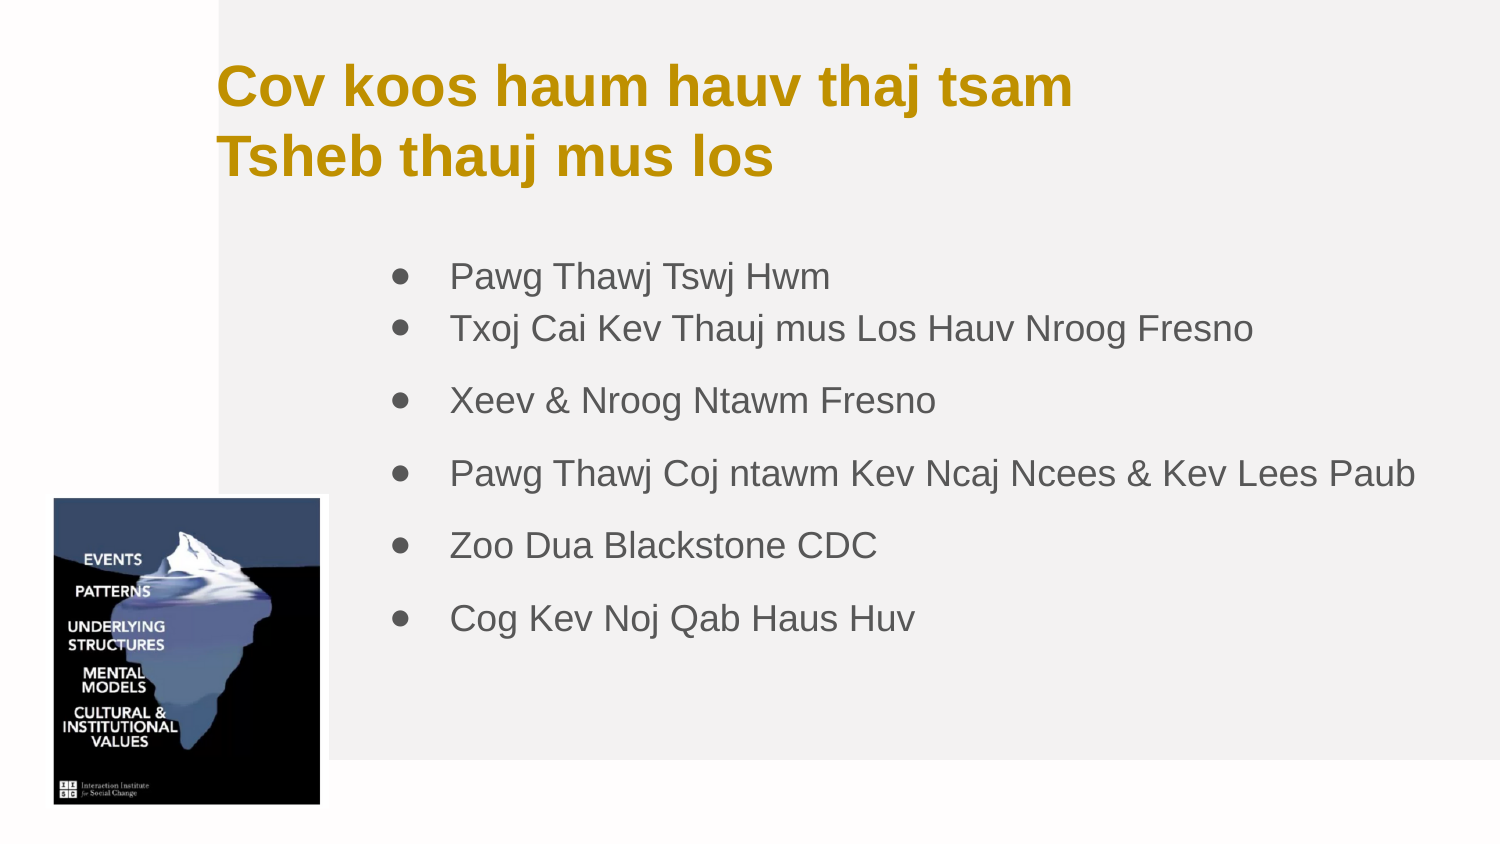

Cov koos haum hauv thaj tsam
Tsheb thauj mus los

Pawg Thawj Tswj Hwm
Txoj Cai Kev Thauj mus Los Hauv Nroog Fresno
Xeev & Nroog Ntawm Fresno
Pawg Thawj Coj ntawm Kev Ncaj Ncees & Kev Lees Paub
Zoo Dua Blackstone CDC
Cog Kev Noj Qab Haus Huv